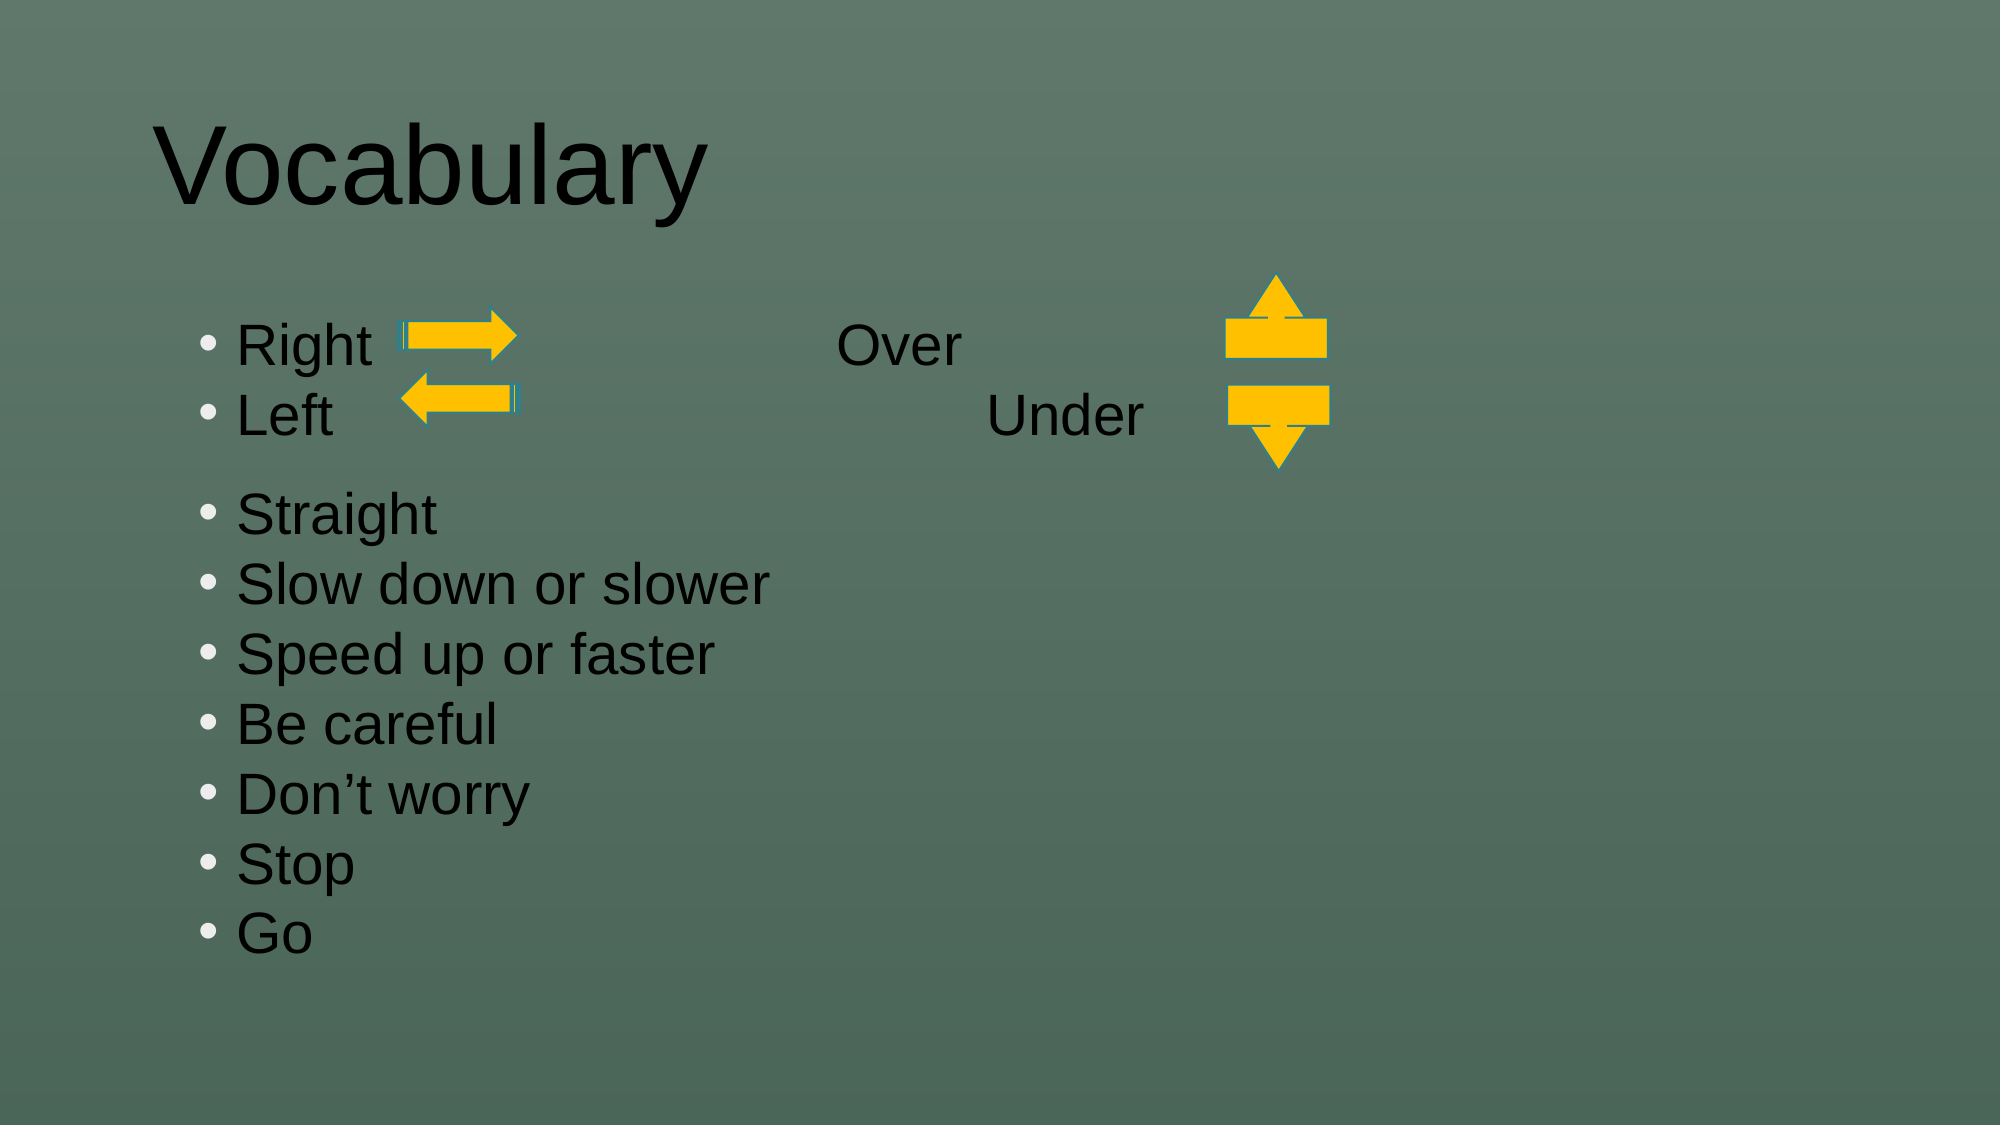

# Vocabulary

Right				Over
Left					Under

Straight
Slow down or slower
Speed up or faster
Be careful
Don’t worry
Stop
Go